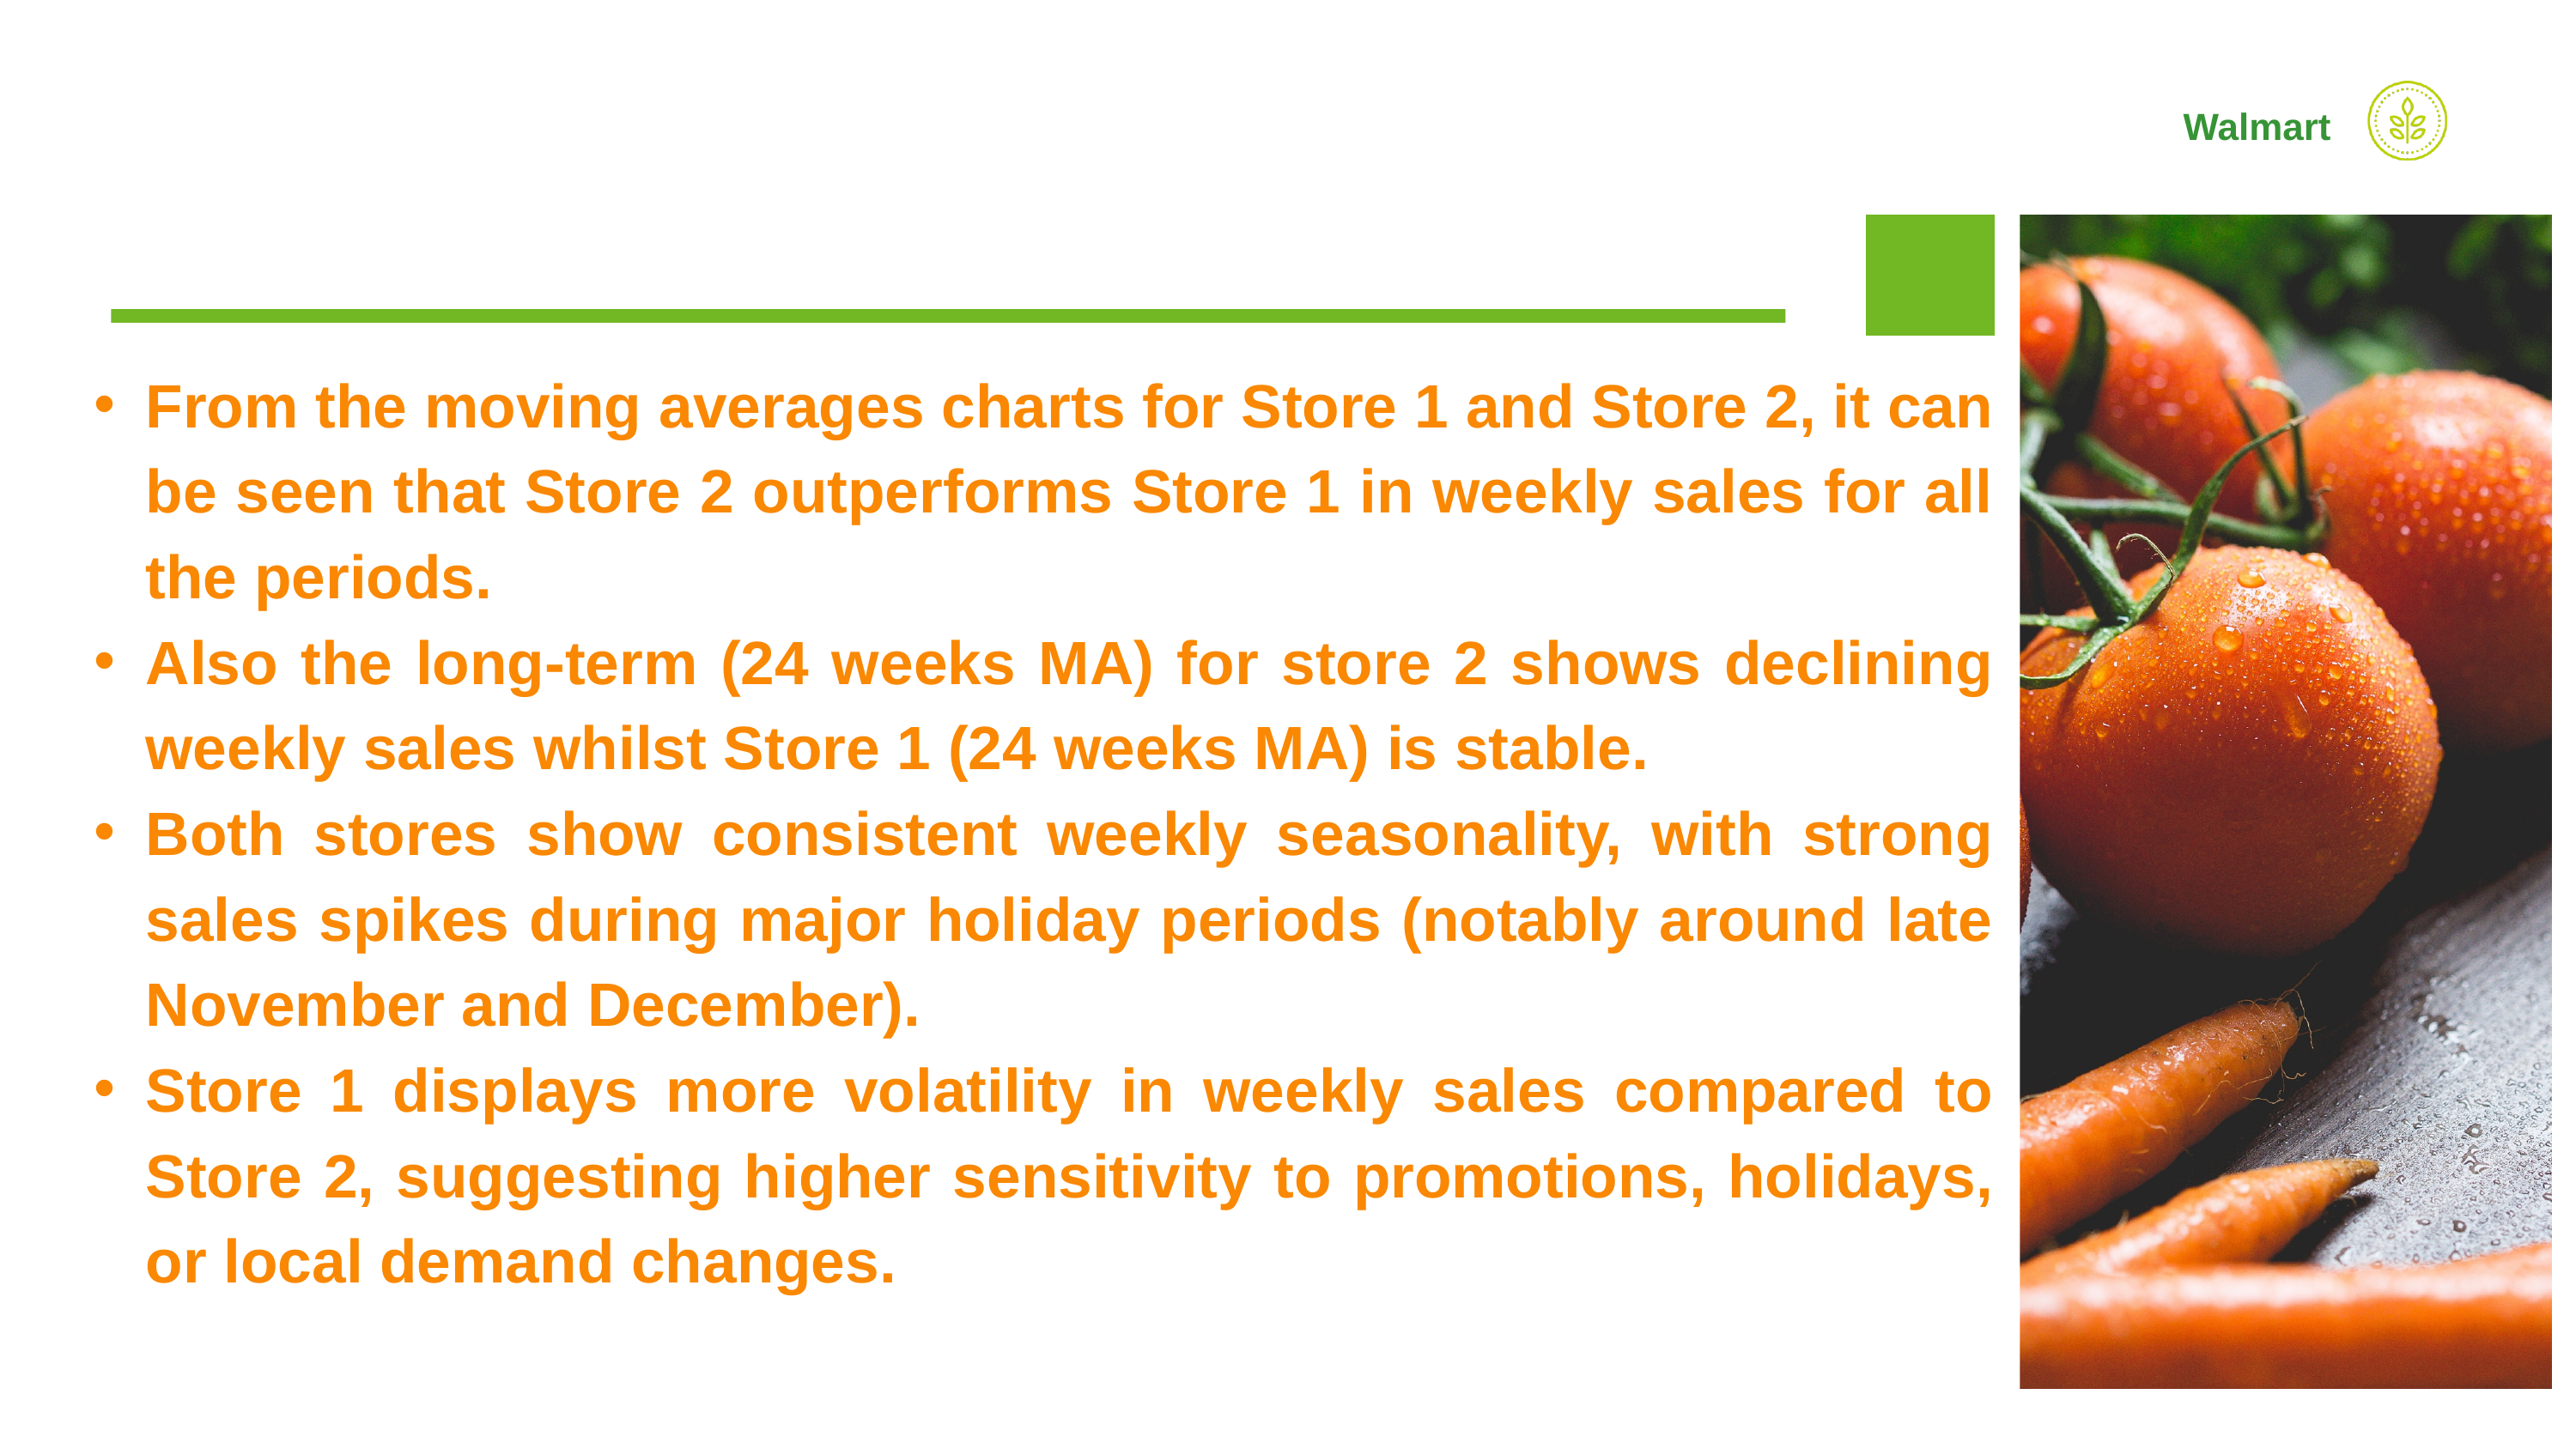

Walmart

From the moving averages charts for Store 1 and Store 2, it can be seen that Store 2 outperforms Store 1 in weekly sales for all the periods.
Also the long-term (24 weeks MA) for store 2 shows declining weekly sales whilst Store 1 (24 weeks MA) is stable.
Both stores show consistent weekly seasonality, with strong sales spikes during major holiday periods (notably around late November and December).
Store 1 displays more volatility in weekly sales compared to Store 2, suggesting higher sensitivity to promotions, holidays, or local demand changes.